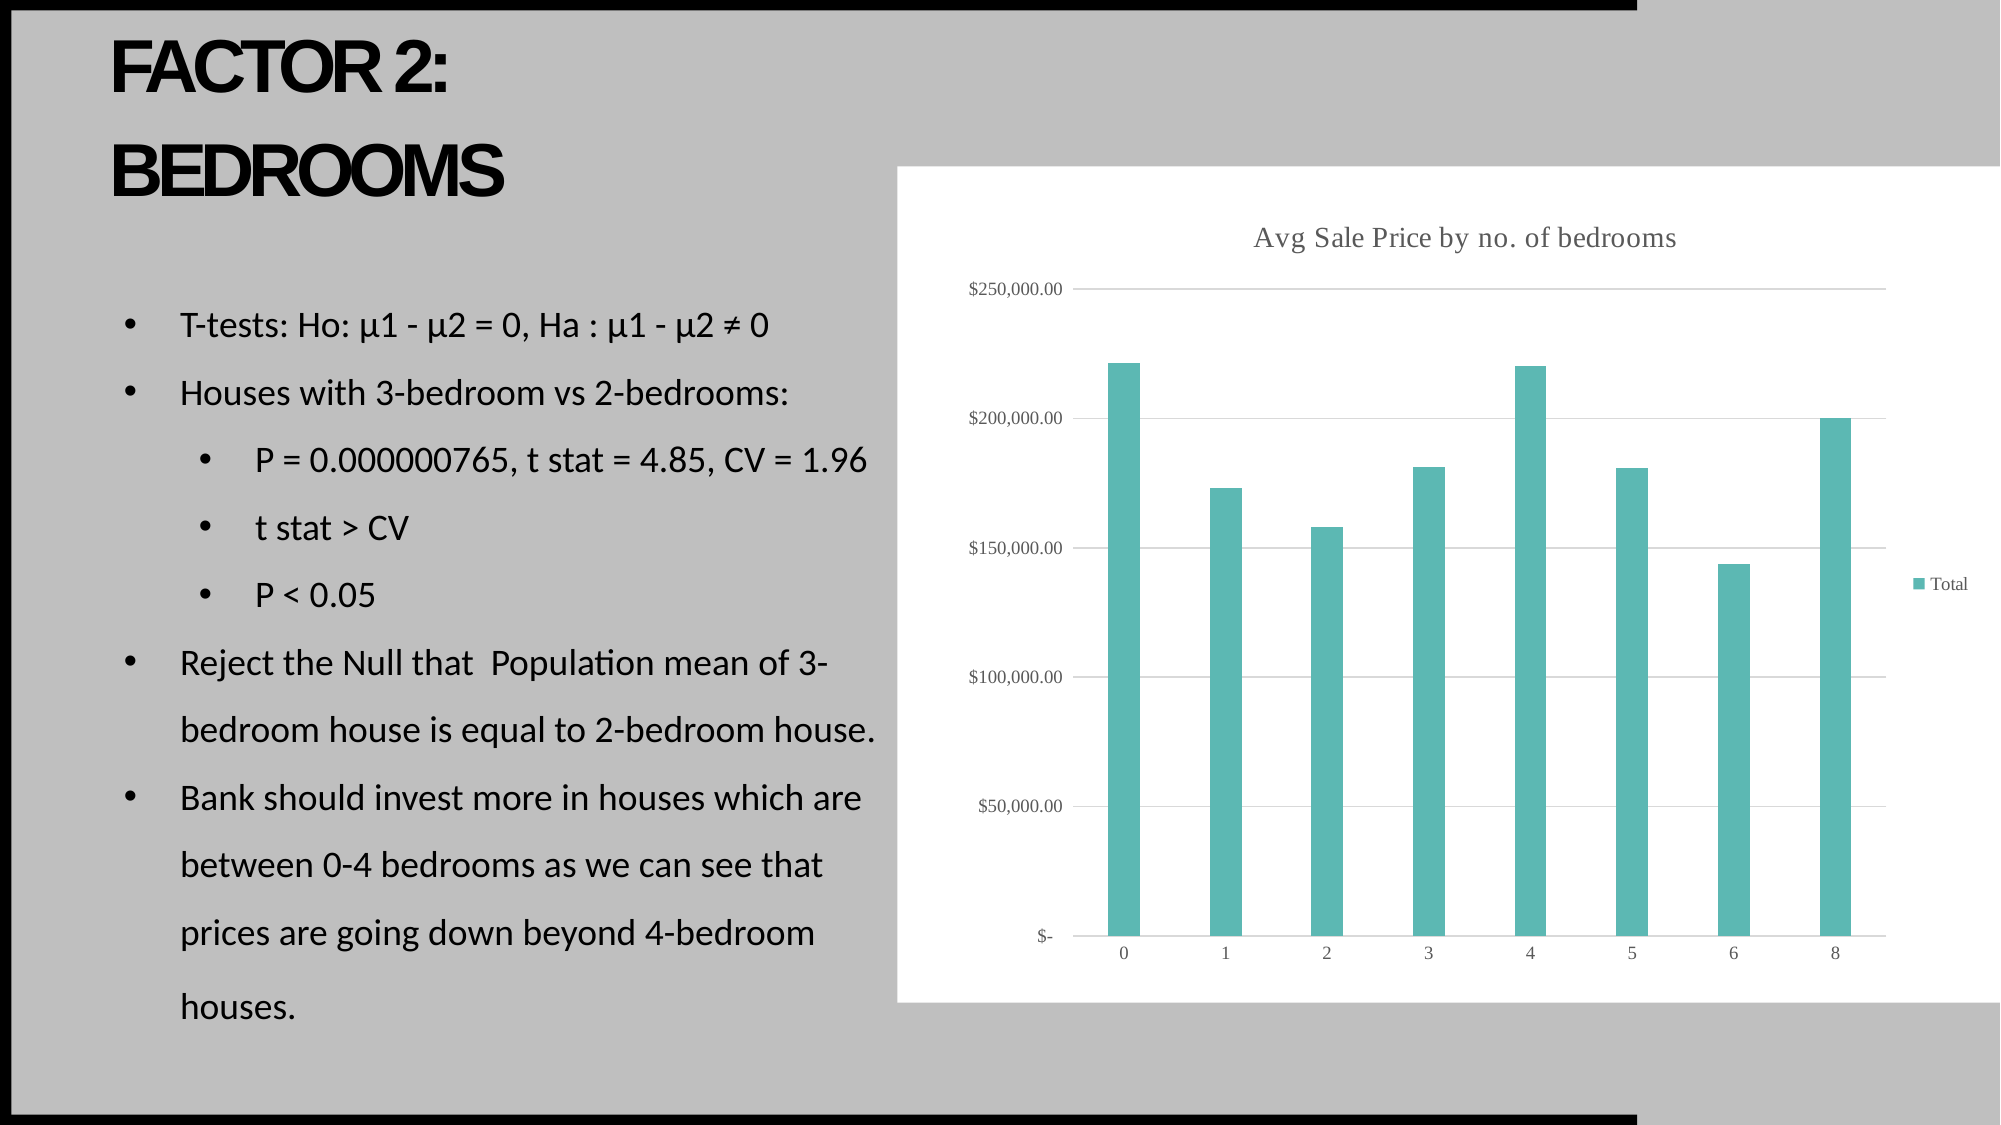

# Factor 2: Bedrooms

### Chart: Avg Sale Price by no. of bedrooms

| Category | Total |
|---|---|
| 0 | 221493.16666666666 |
| 1 | 173162.42 |
| 2 | 158197.65921787708 |
| 3 | 181056.87064676618 |
| 4 | 220421.25352112675 |
| 5 | 180819.04761904763 |
| 6 | 143779.0 |
| 8 | 200000.0 |
T-tests: Ho: µ1 - µ2 = 0, Ha : µ1 - µ2 ≠ 0
Houses with 3-bedroom vs 2-bedrooms:
P = 0.000000765, t stat = 4.85, CV = 1.96
t stat > CV
P < 0.05
Reject the Null that  Population mean of 3-bedroom house is equal to 2-bedroom house.
Bank should invest more in houses which are between 0-4 bedrooms as we can see that prices are going down beyond 4-bedroom houses.